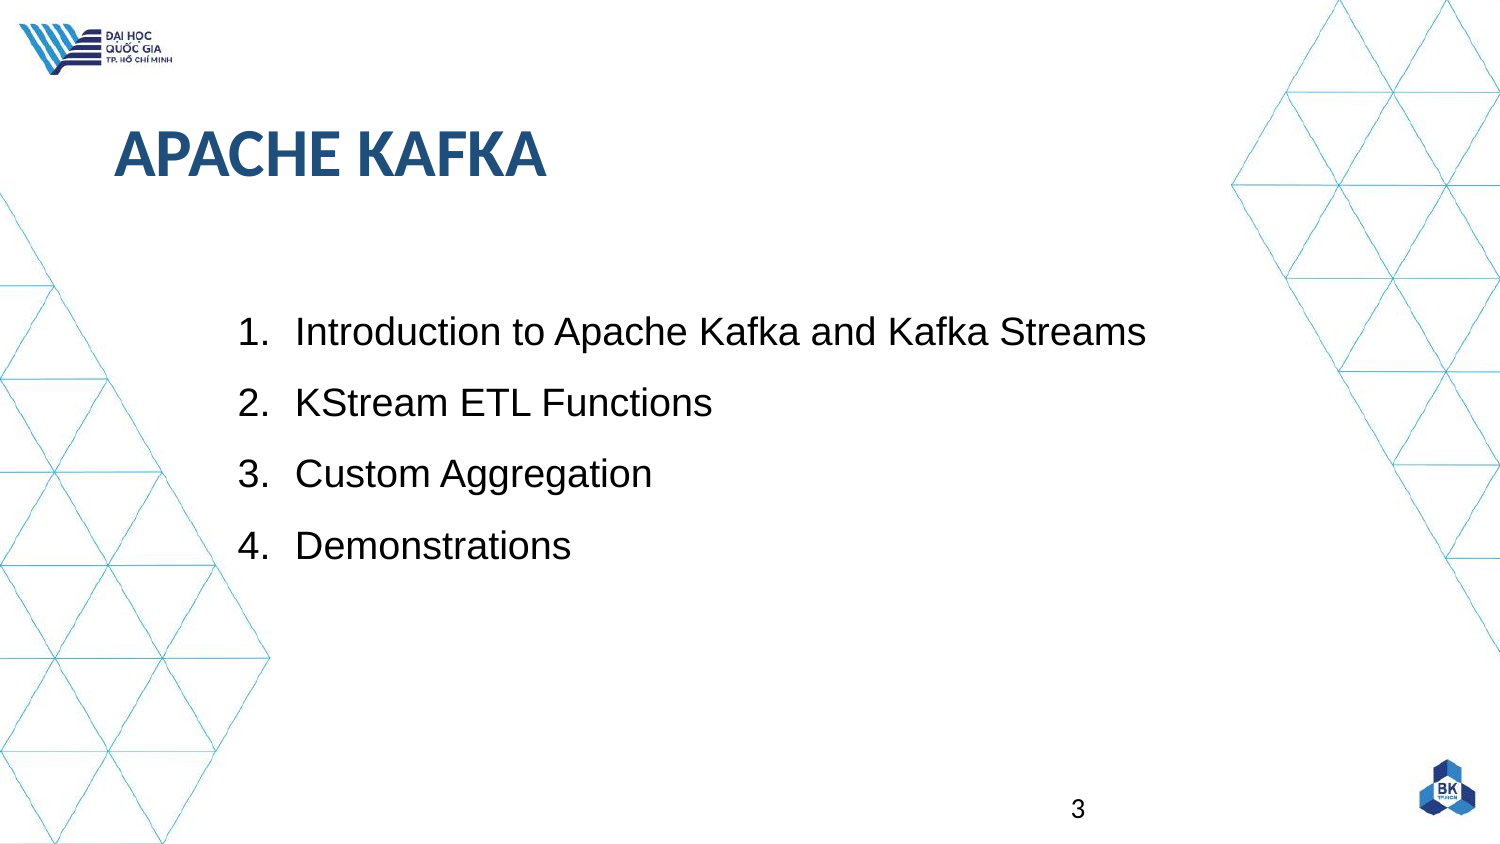

# APACHE KAFKA
Introduction to Apache Kafka and Kafka Streams
KStream ETL Functions
Custom Aggregation
Demonstrations
3